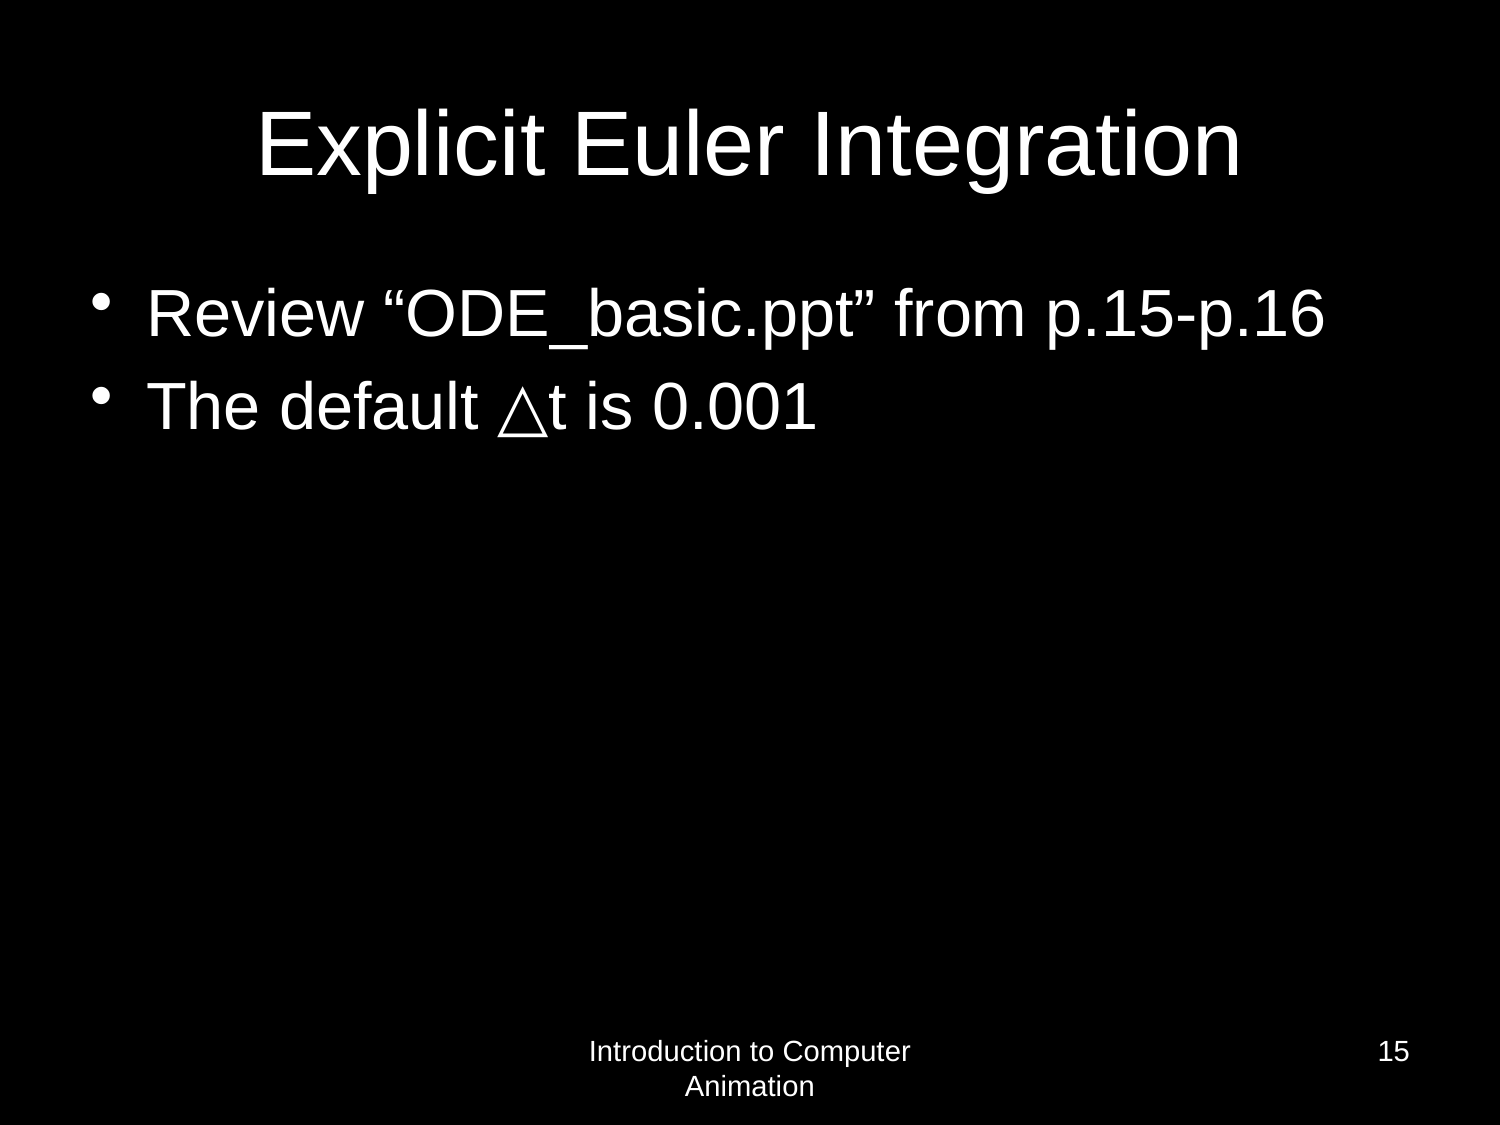

# Explicit Euler Integration
Review “ODE_basic.ppt” from p.15-p.16
The default △t is 0.001
Introduction to Computer Animation
15